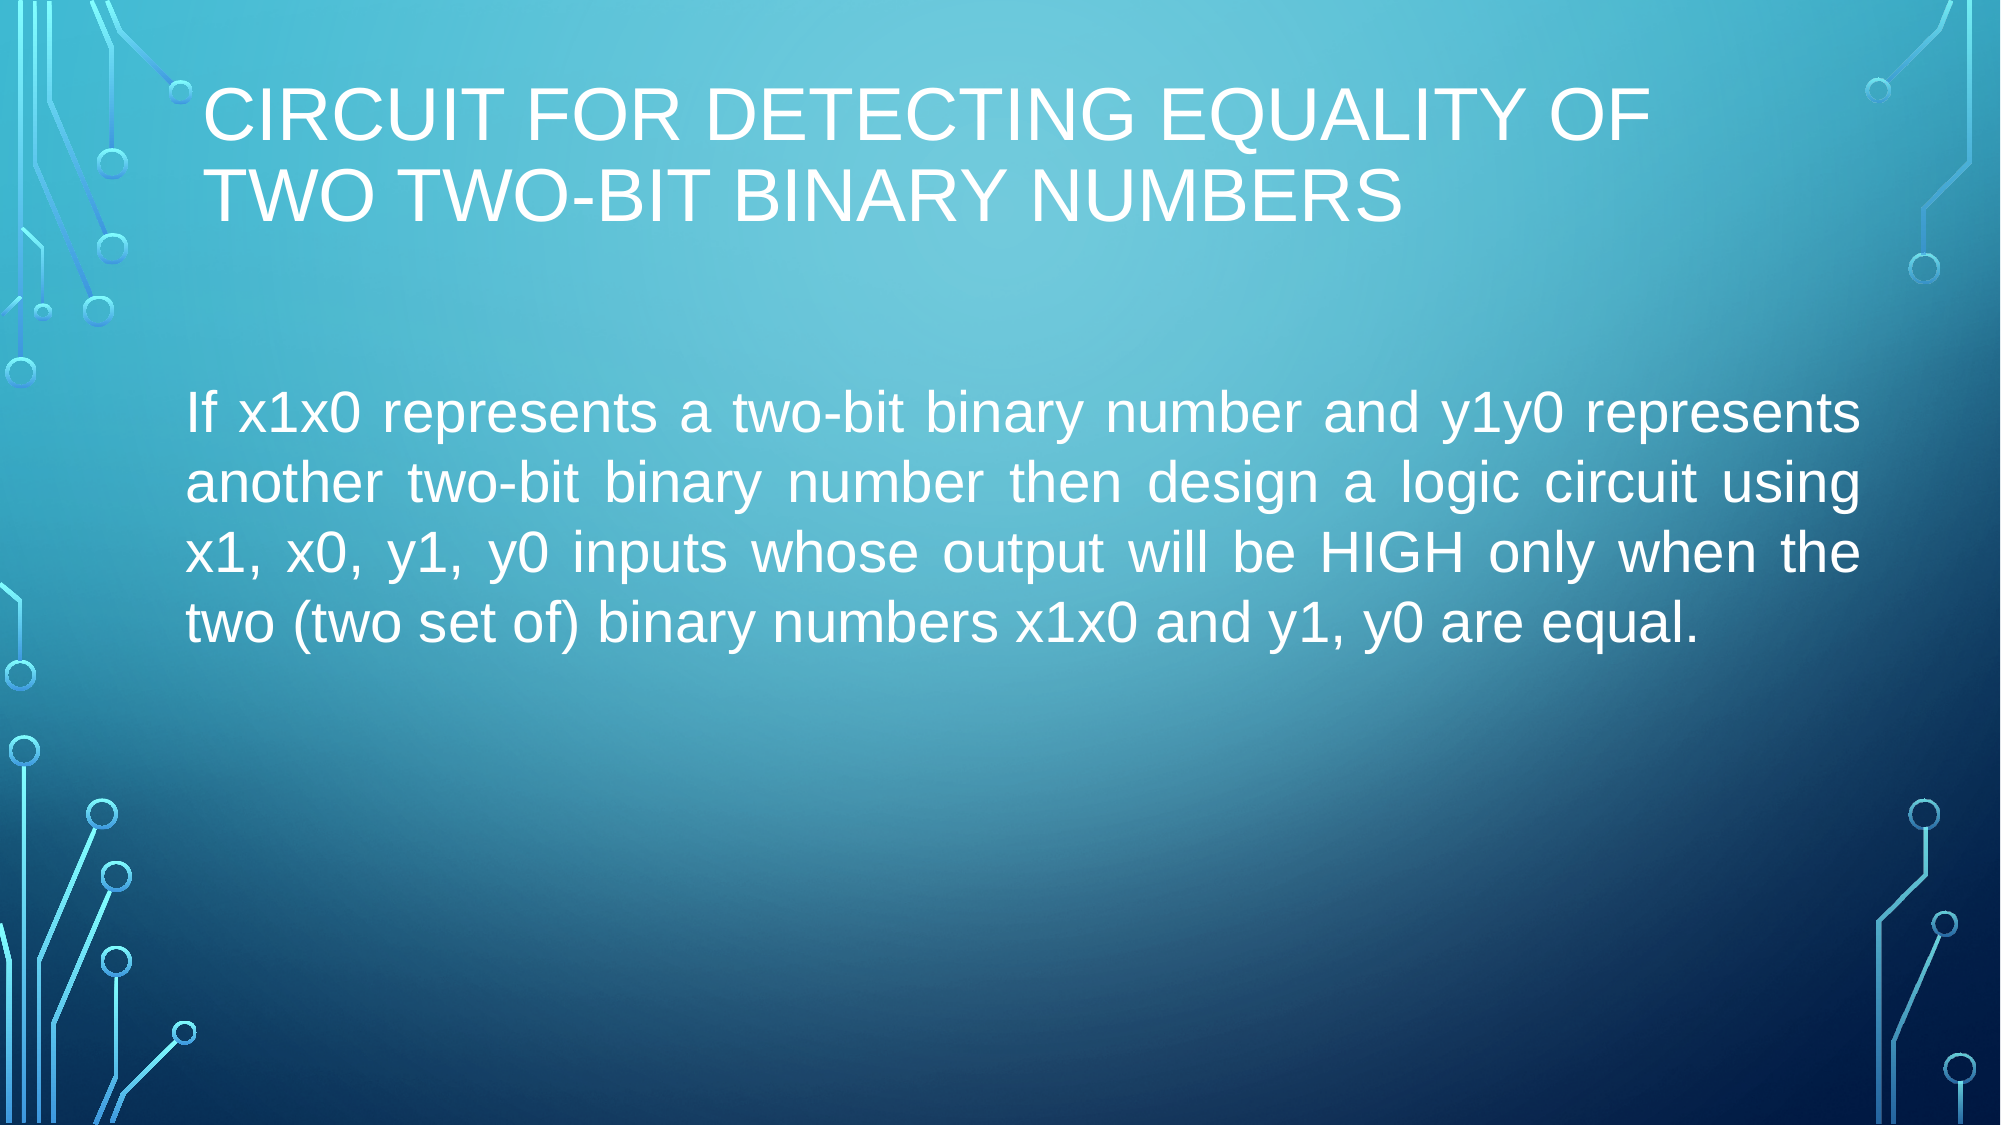

Circuit for detecting equality of two two-bit binary numbers
If x1x0 represents a two-bit binary number and y1y0 represents another two-bit binary number then design a logic circuit using x1, x0, y1, y0 inputs whose output will be HIGH only when the two (two set of) binary numbers x1x0 and y1, y0 are equal.